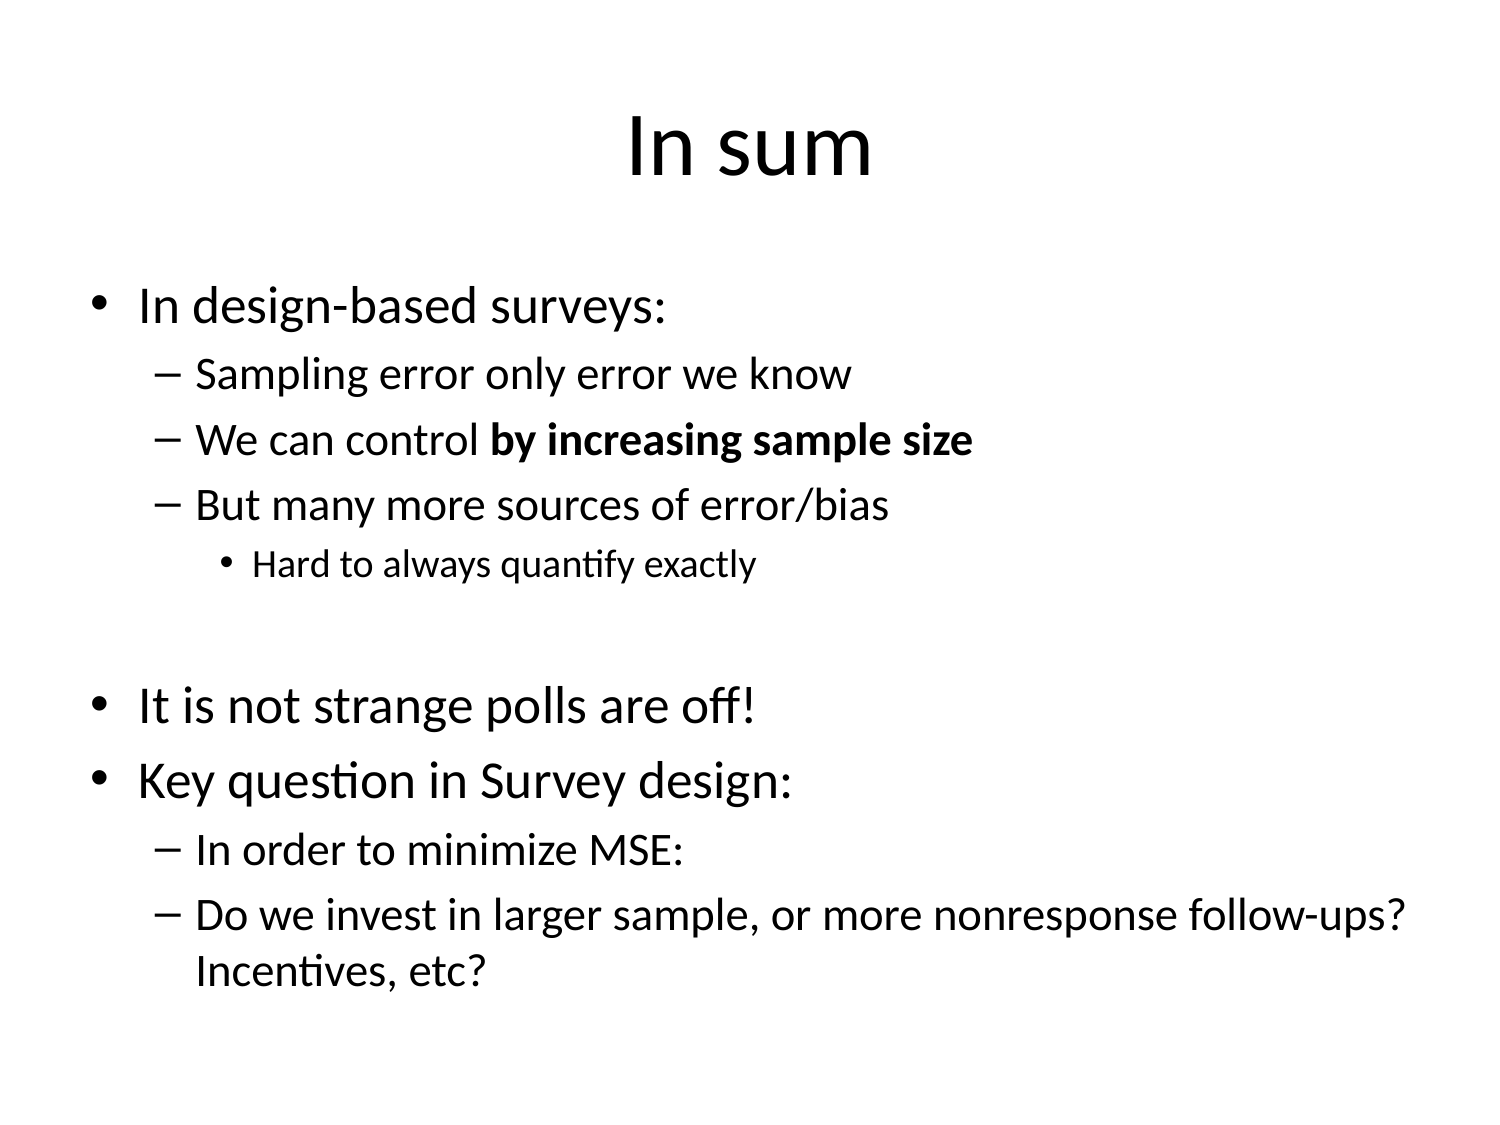

# In sum
In design-based surveys:
Sampling error only error we know
We can control by increasing sample size
But many more sources of error/bias
Hard to always quantify exactly

It is not strange polls are off!
Key question in Survey design:
In order to minimize MSE:
Do we invest in larger sample, or more nonresponse follow-ups? Incentives, etc?